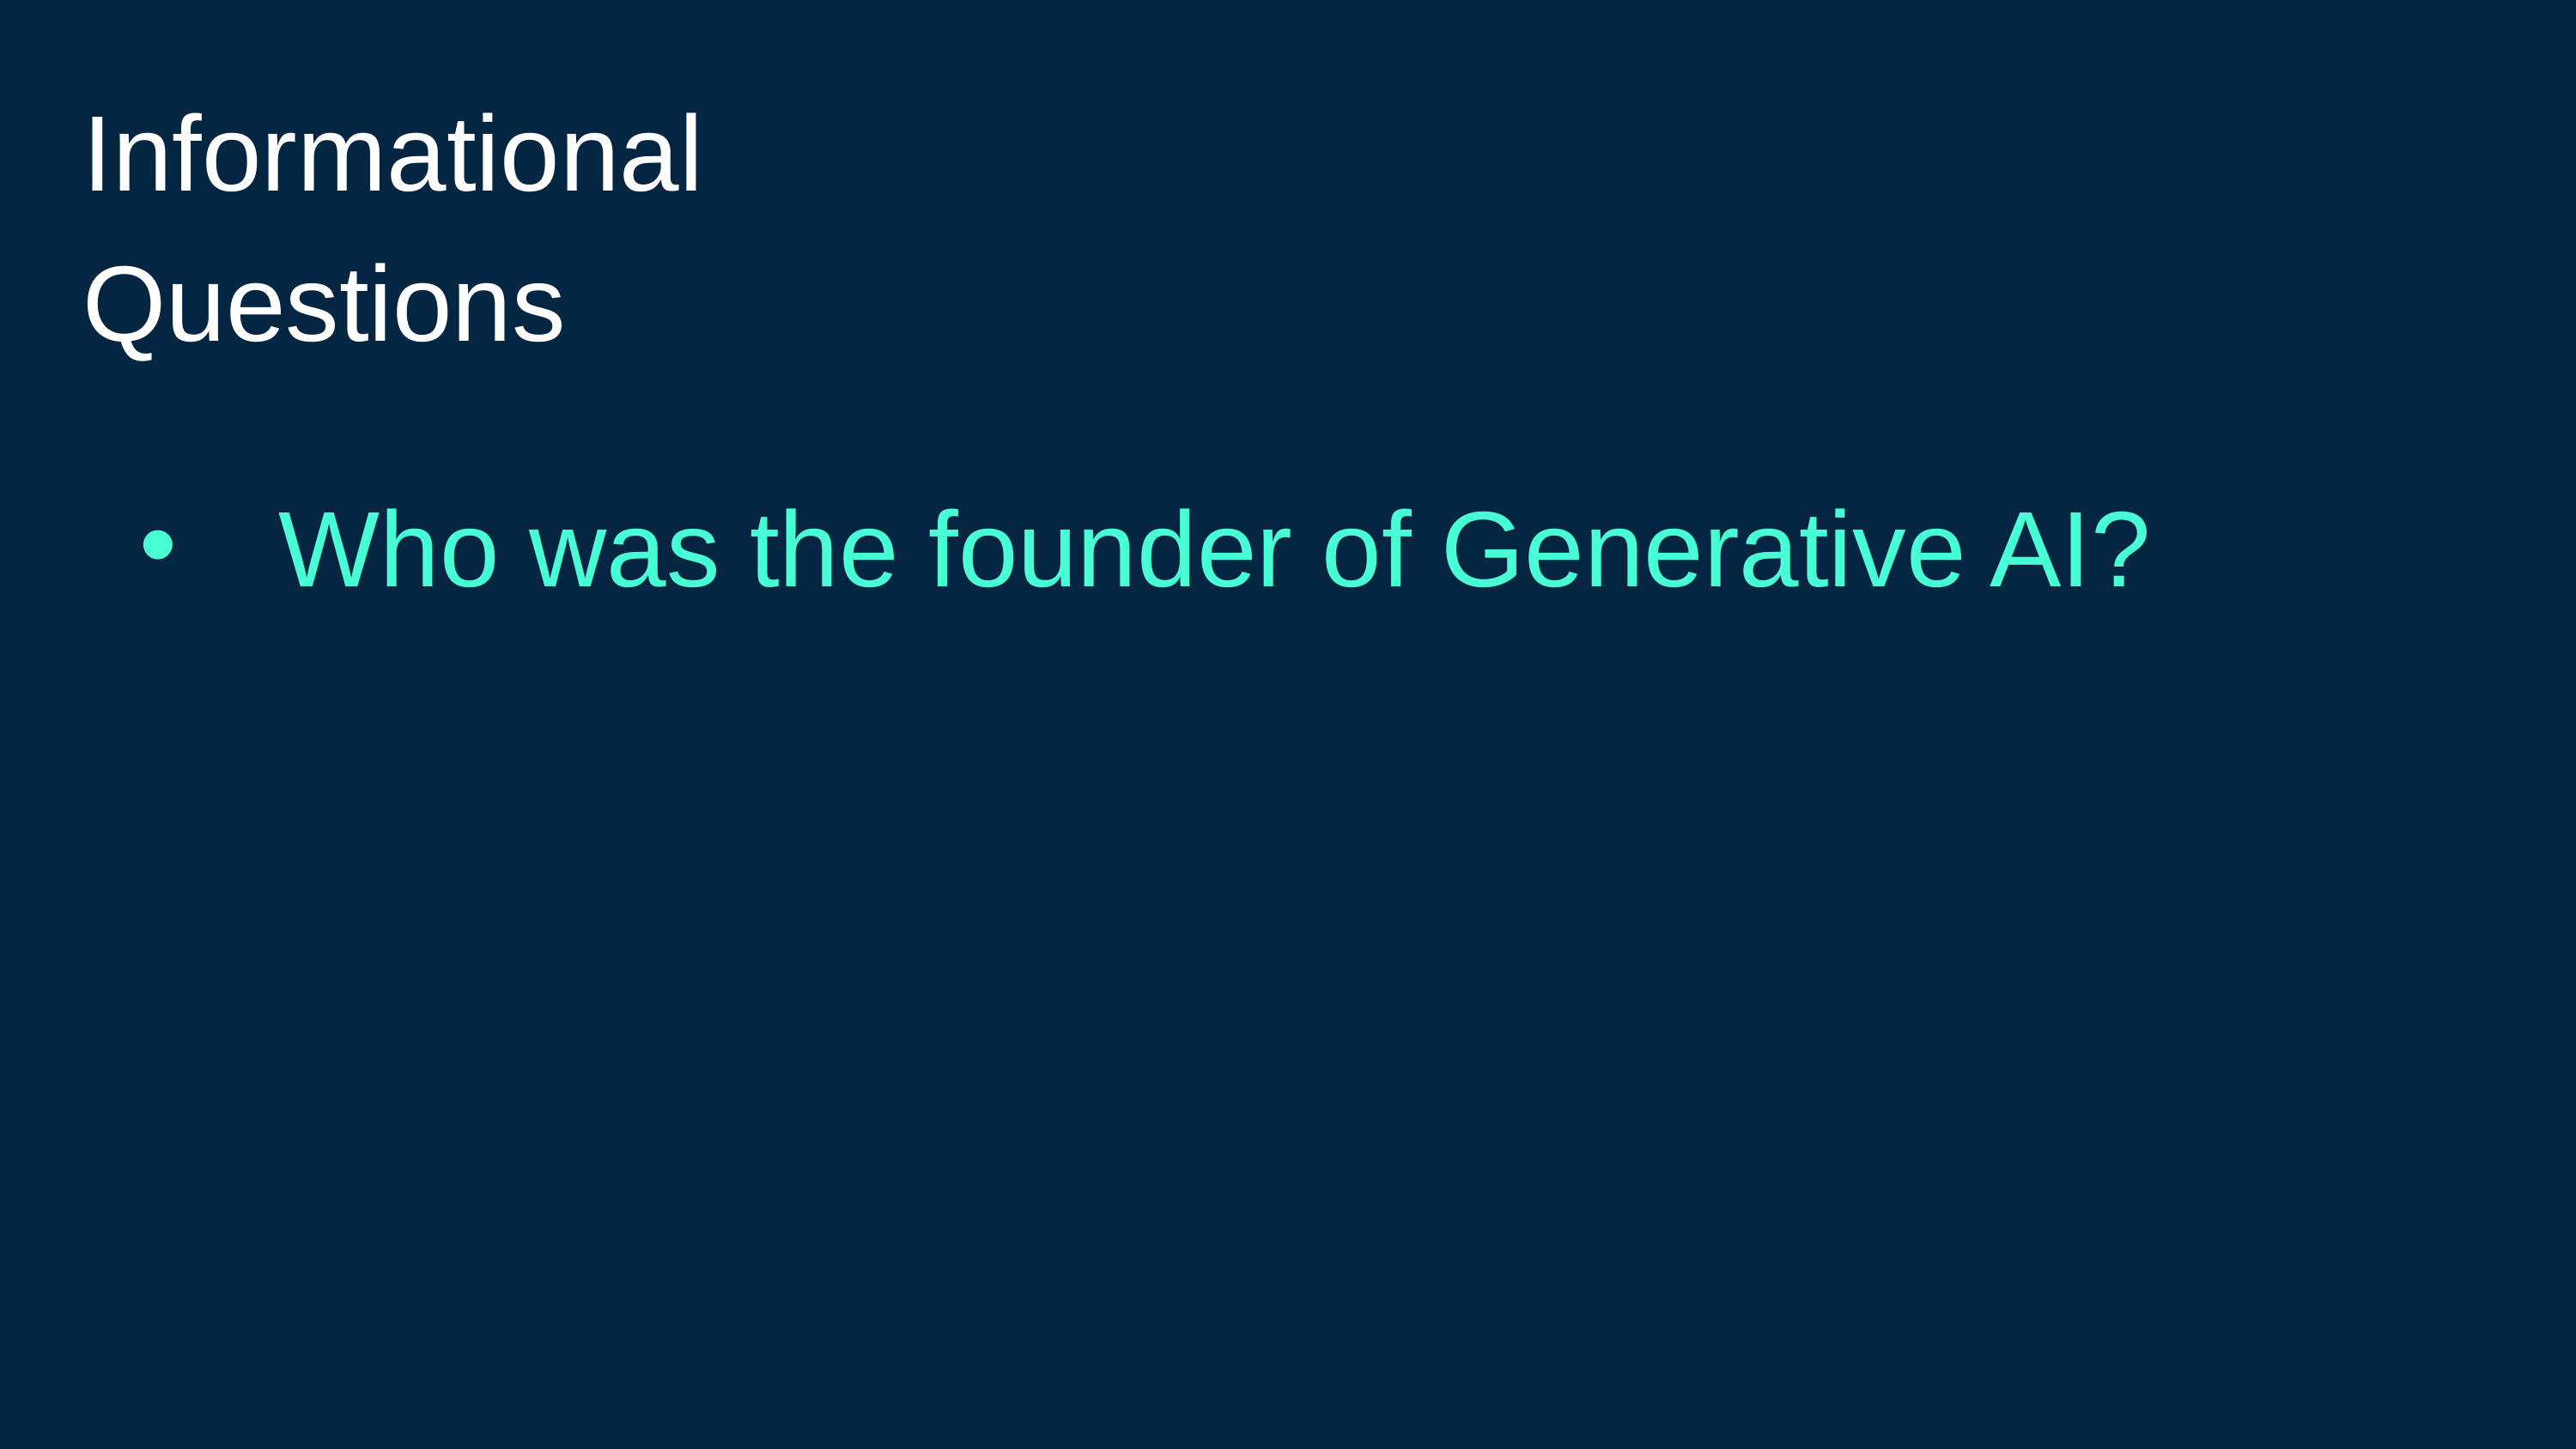

Informational Questions
Who was the founder of Generative AI?